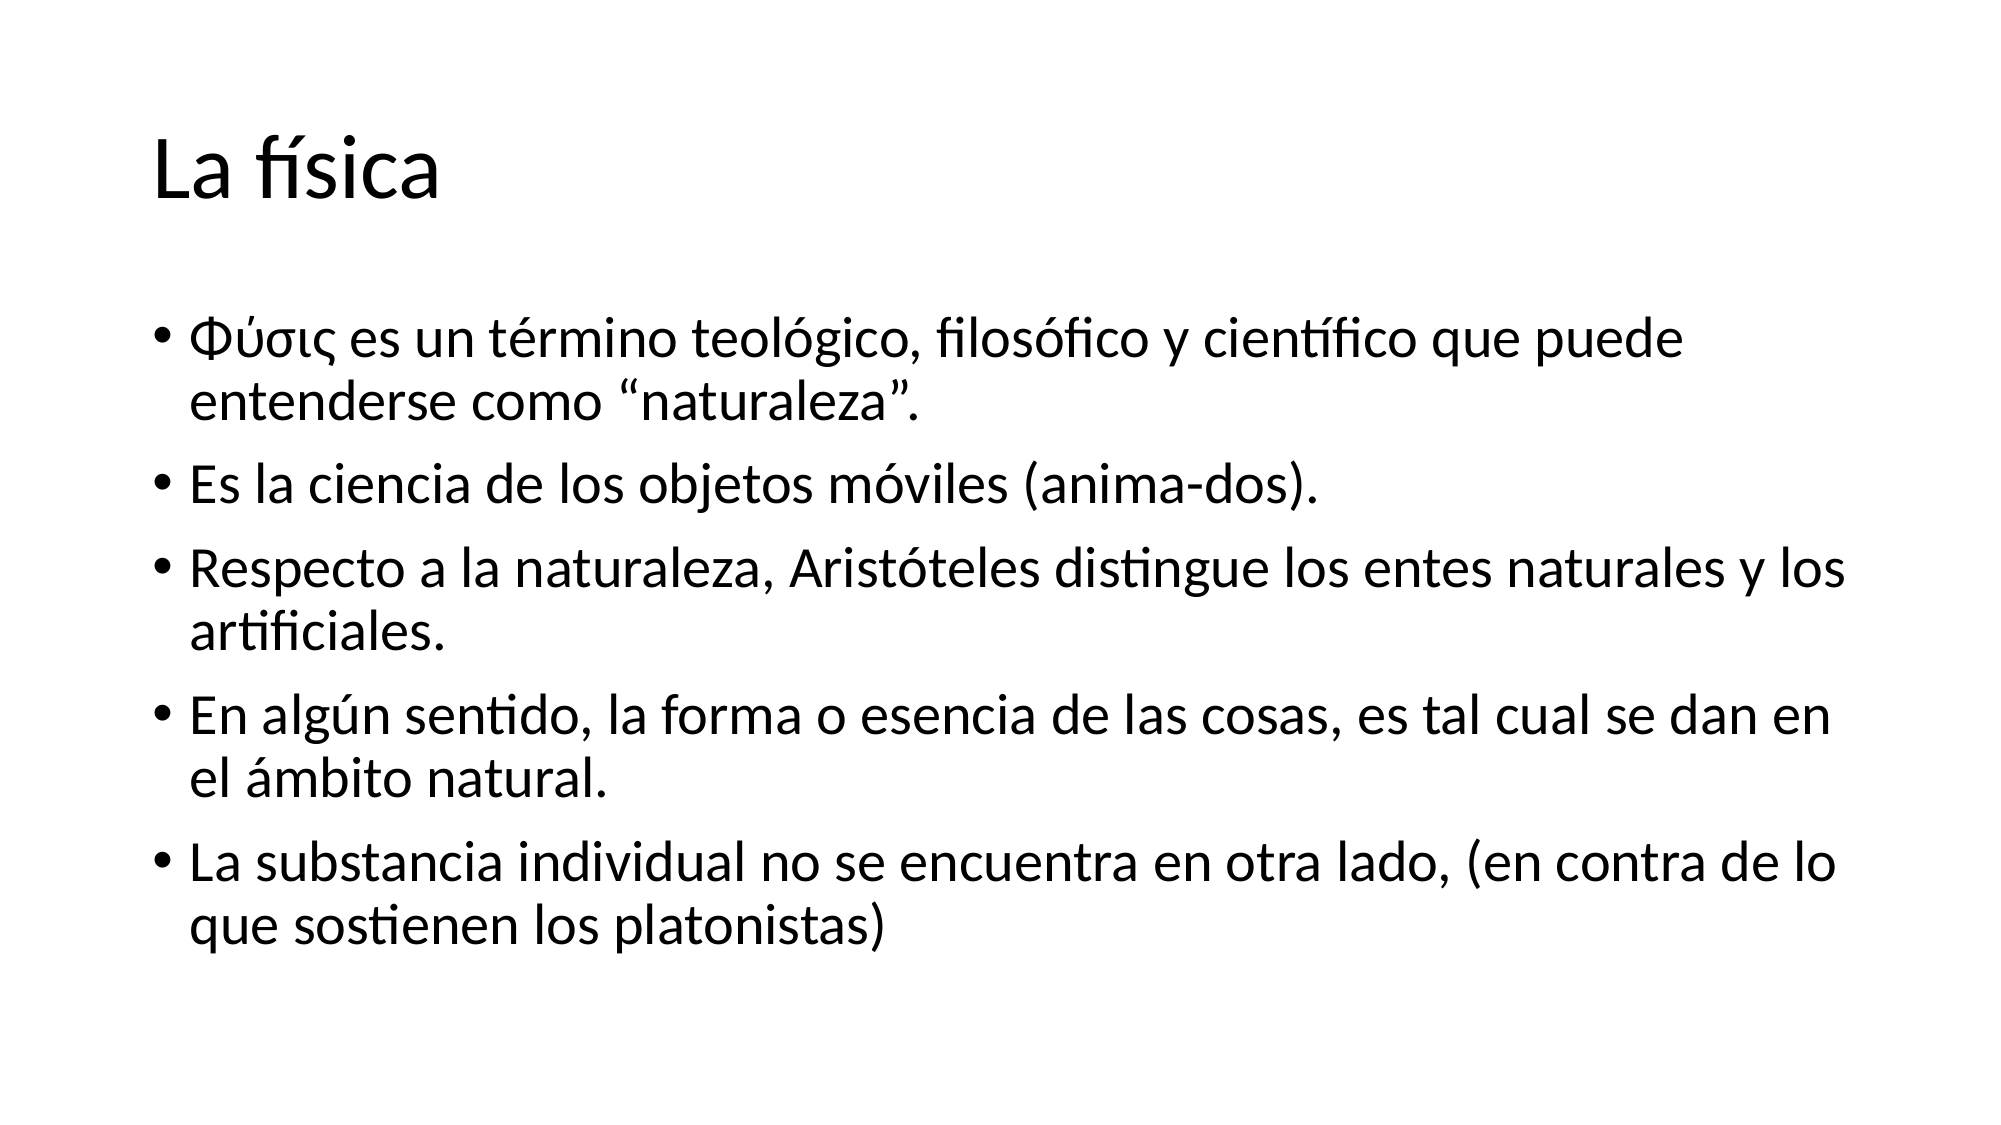

# La física
Φύσις es un término teológico, filosófico y científico que puede entenderse como “naturaleza”.
Es la ciencia de los objetos móviles (anima-dos).
Respecto a la naturaleza, Aristóteles distingue los entes naturales y los artificiales.
En algún sentido, la forma o esencia de las cosas, es tal cual se dan en el ámbito natural.
La substancia individual no se encuentra en otra lado, (en contra de lo que sostienen los platonistas)